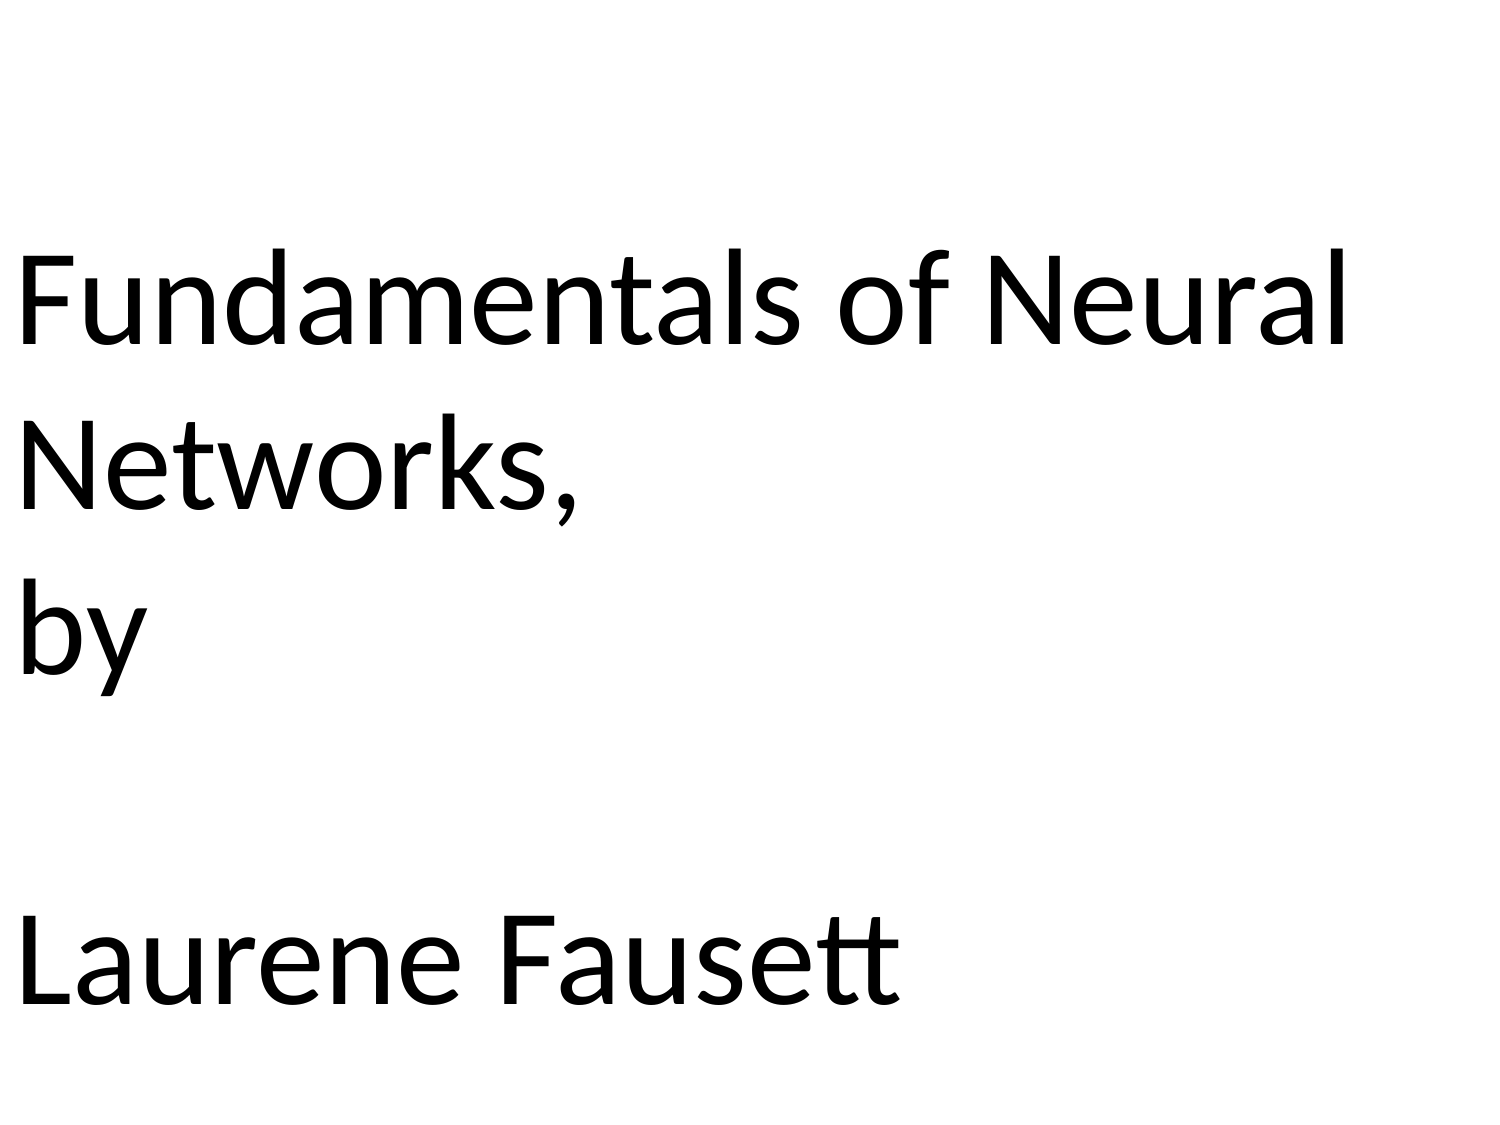

Fundamentals of Neural Networks,
by

Laurene Fausett